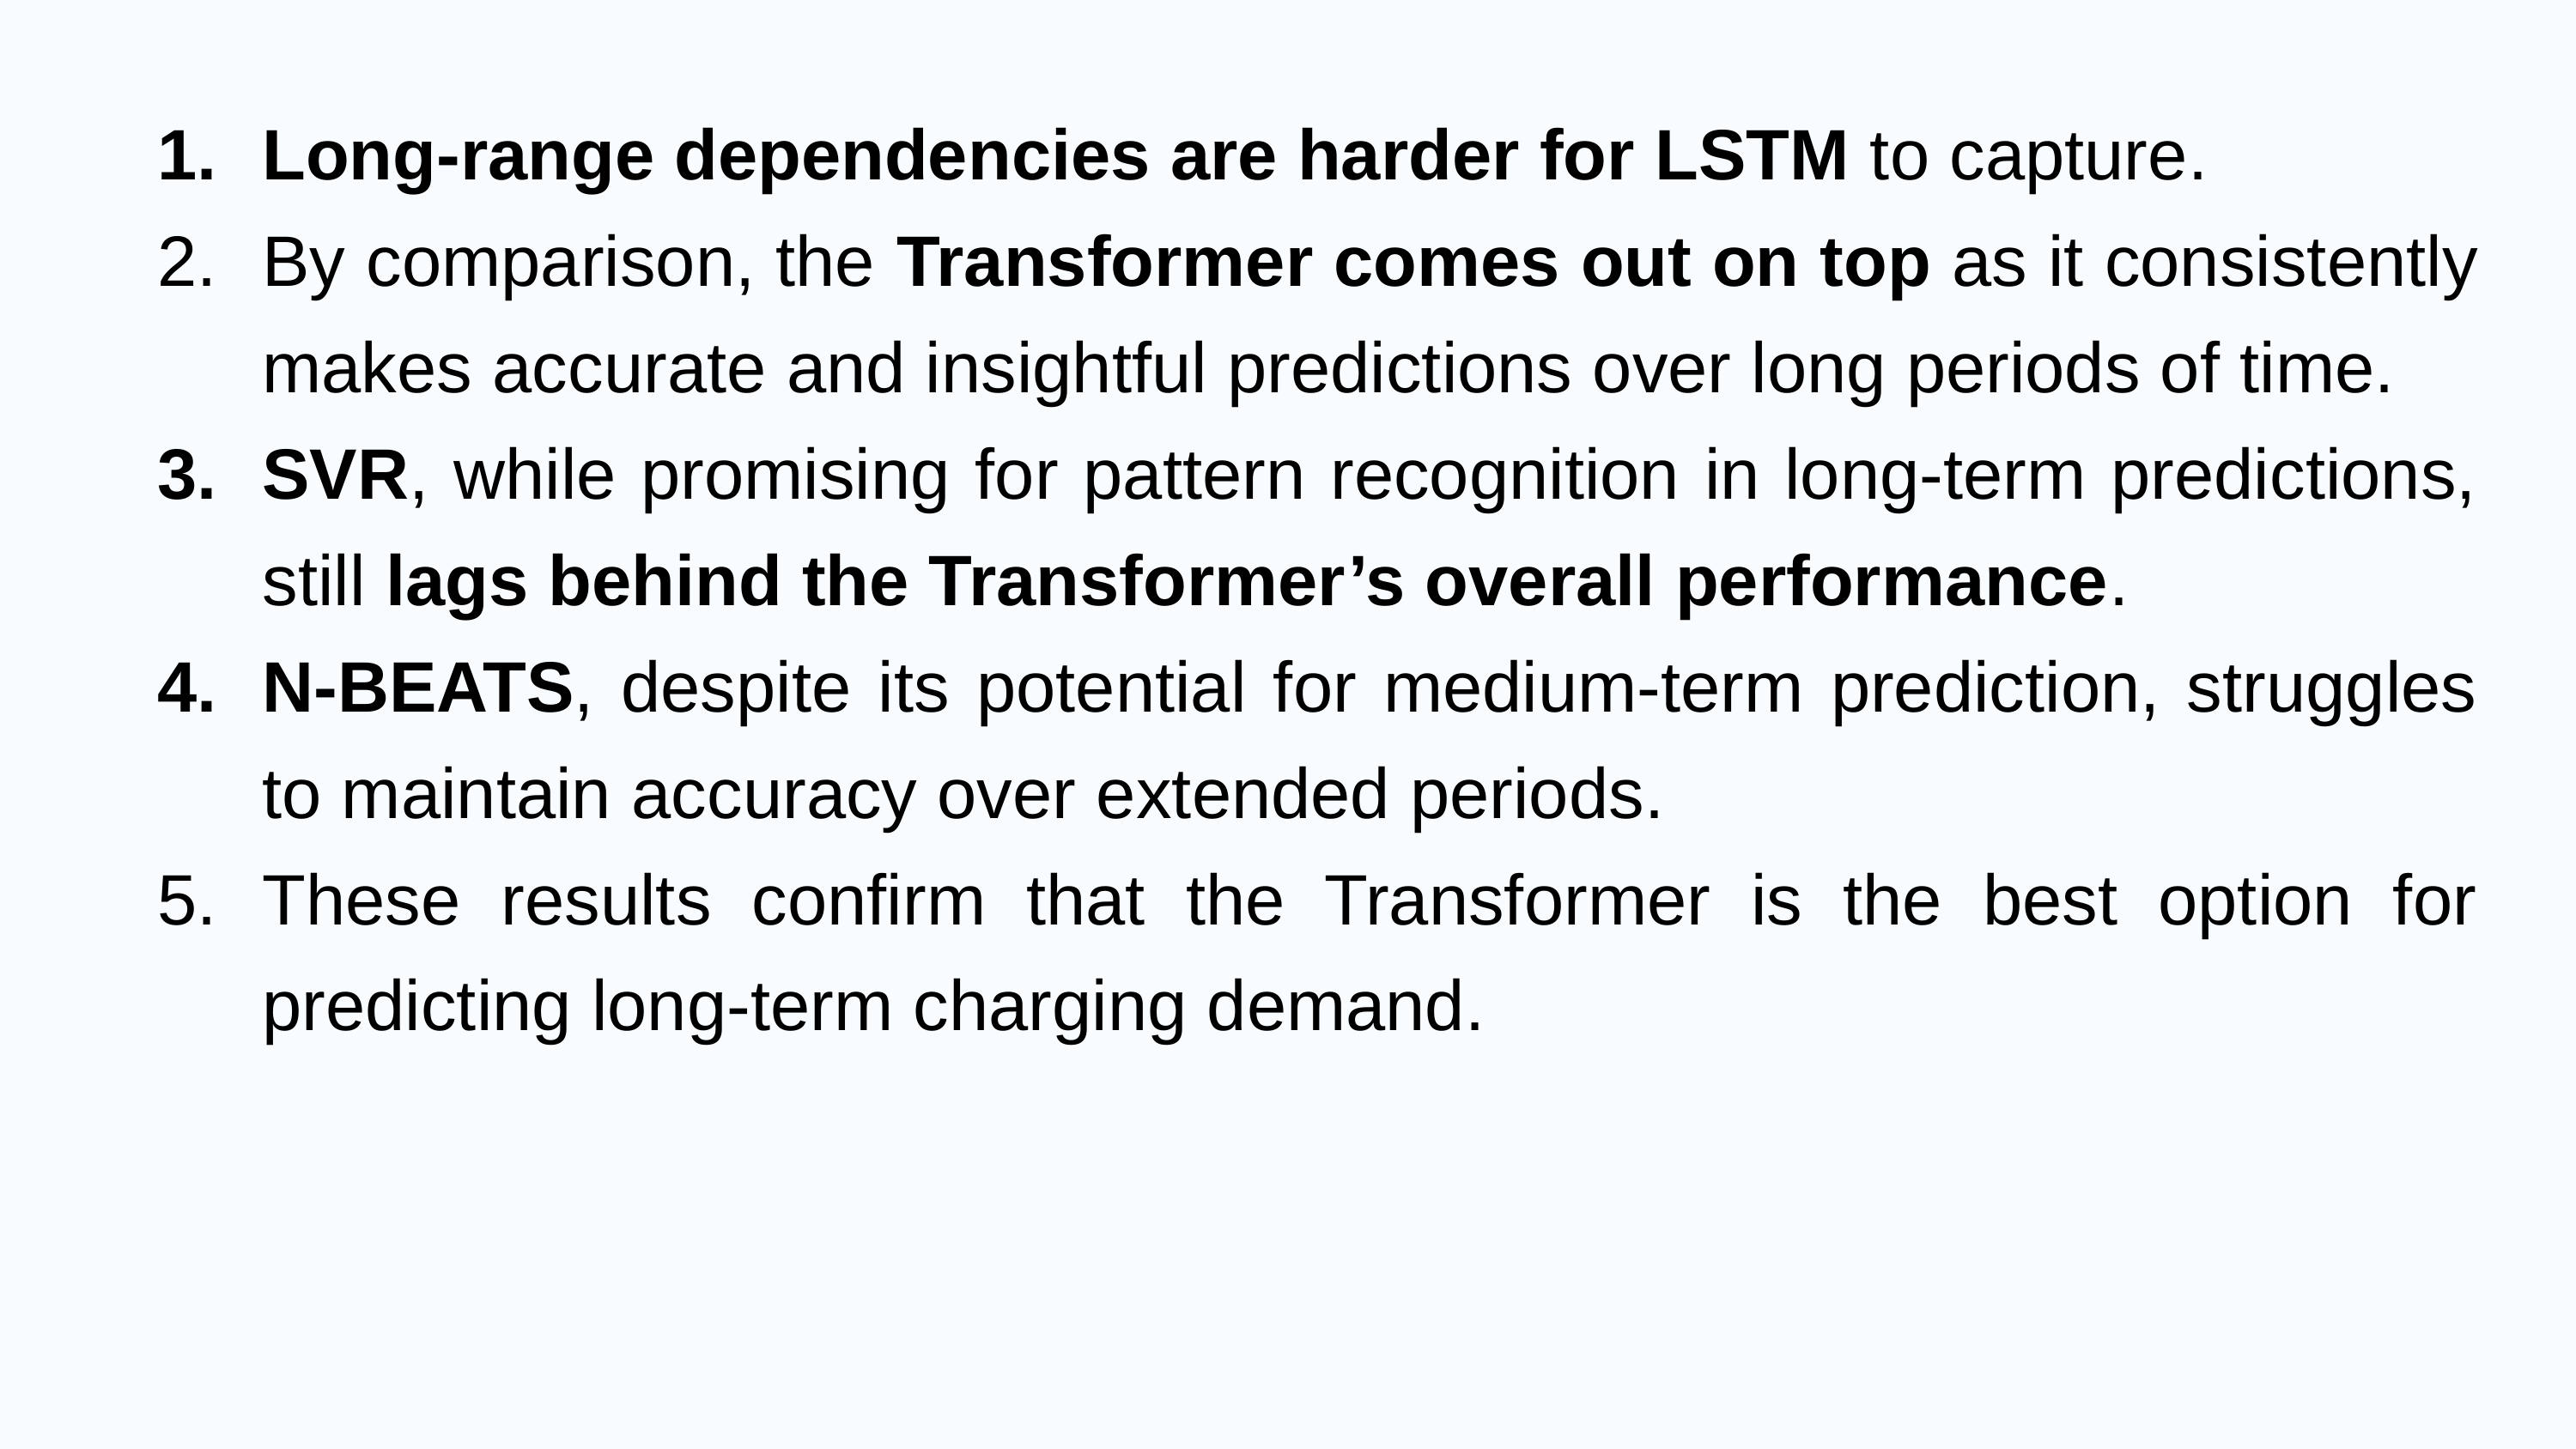

Long-range dependencies are harder for LSTM to capture.
By comparison, the Transformer comes out on top as it consistently makes accurate and insightful predictions over long periods of time.
SVR, while promising for pattern recognition in long-term predictions, still lags behind the Transformer’s overall performance.
N-BEATS, despite its potential for medium-term prediction, struggles to maintain accuracy over extended periods.
These results confirm that the Transformer is the best option for predicting long-term charging demand.